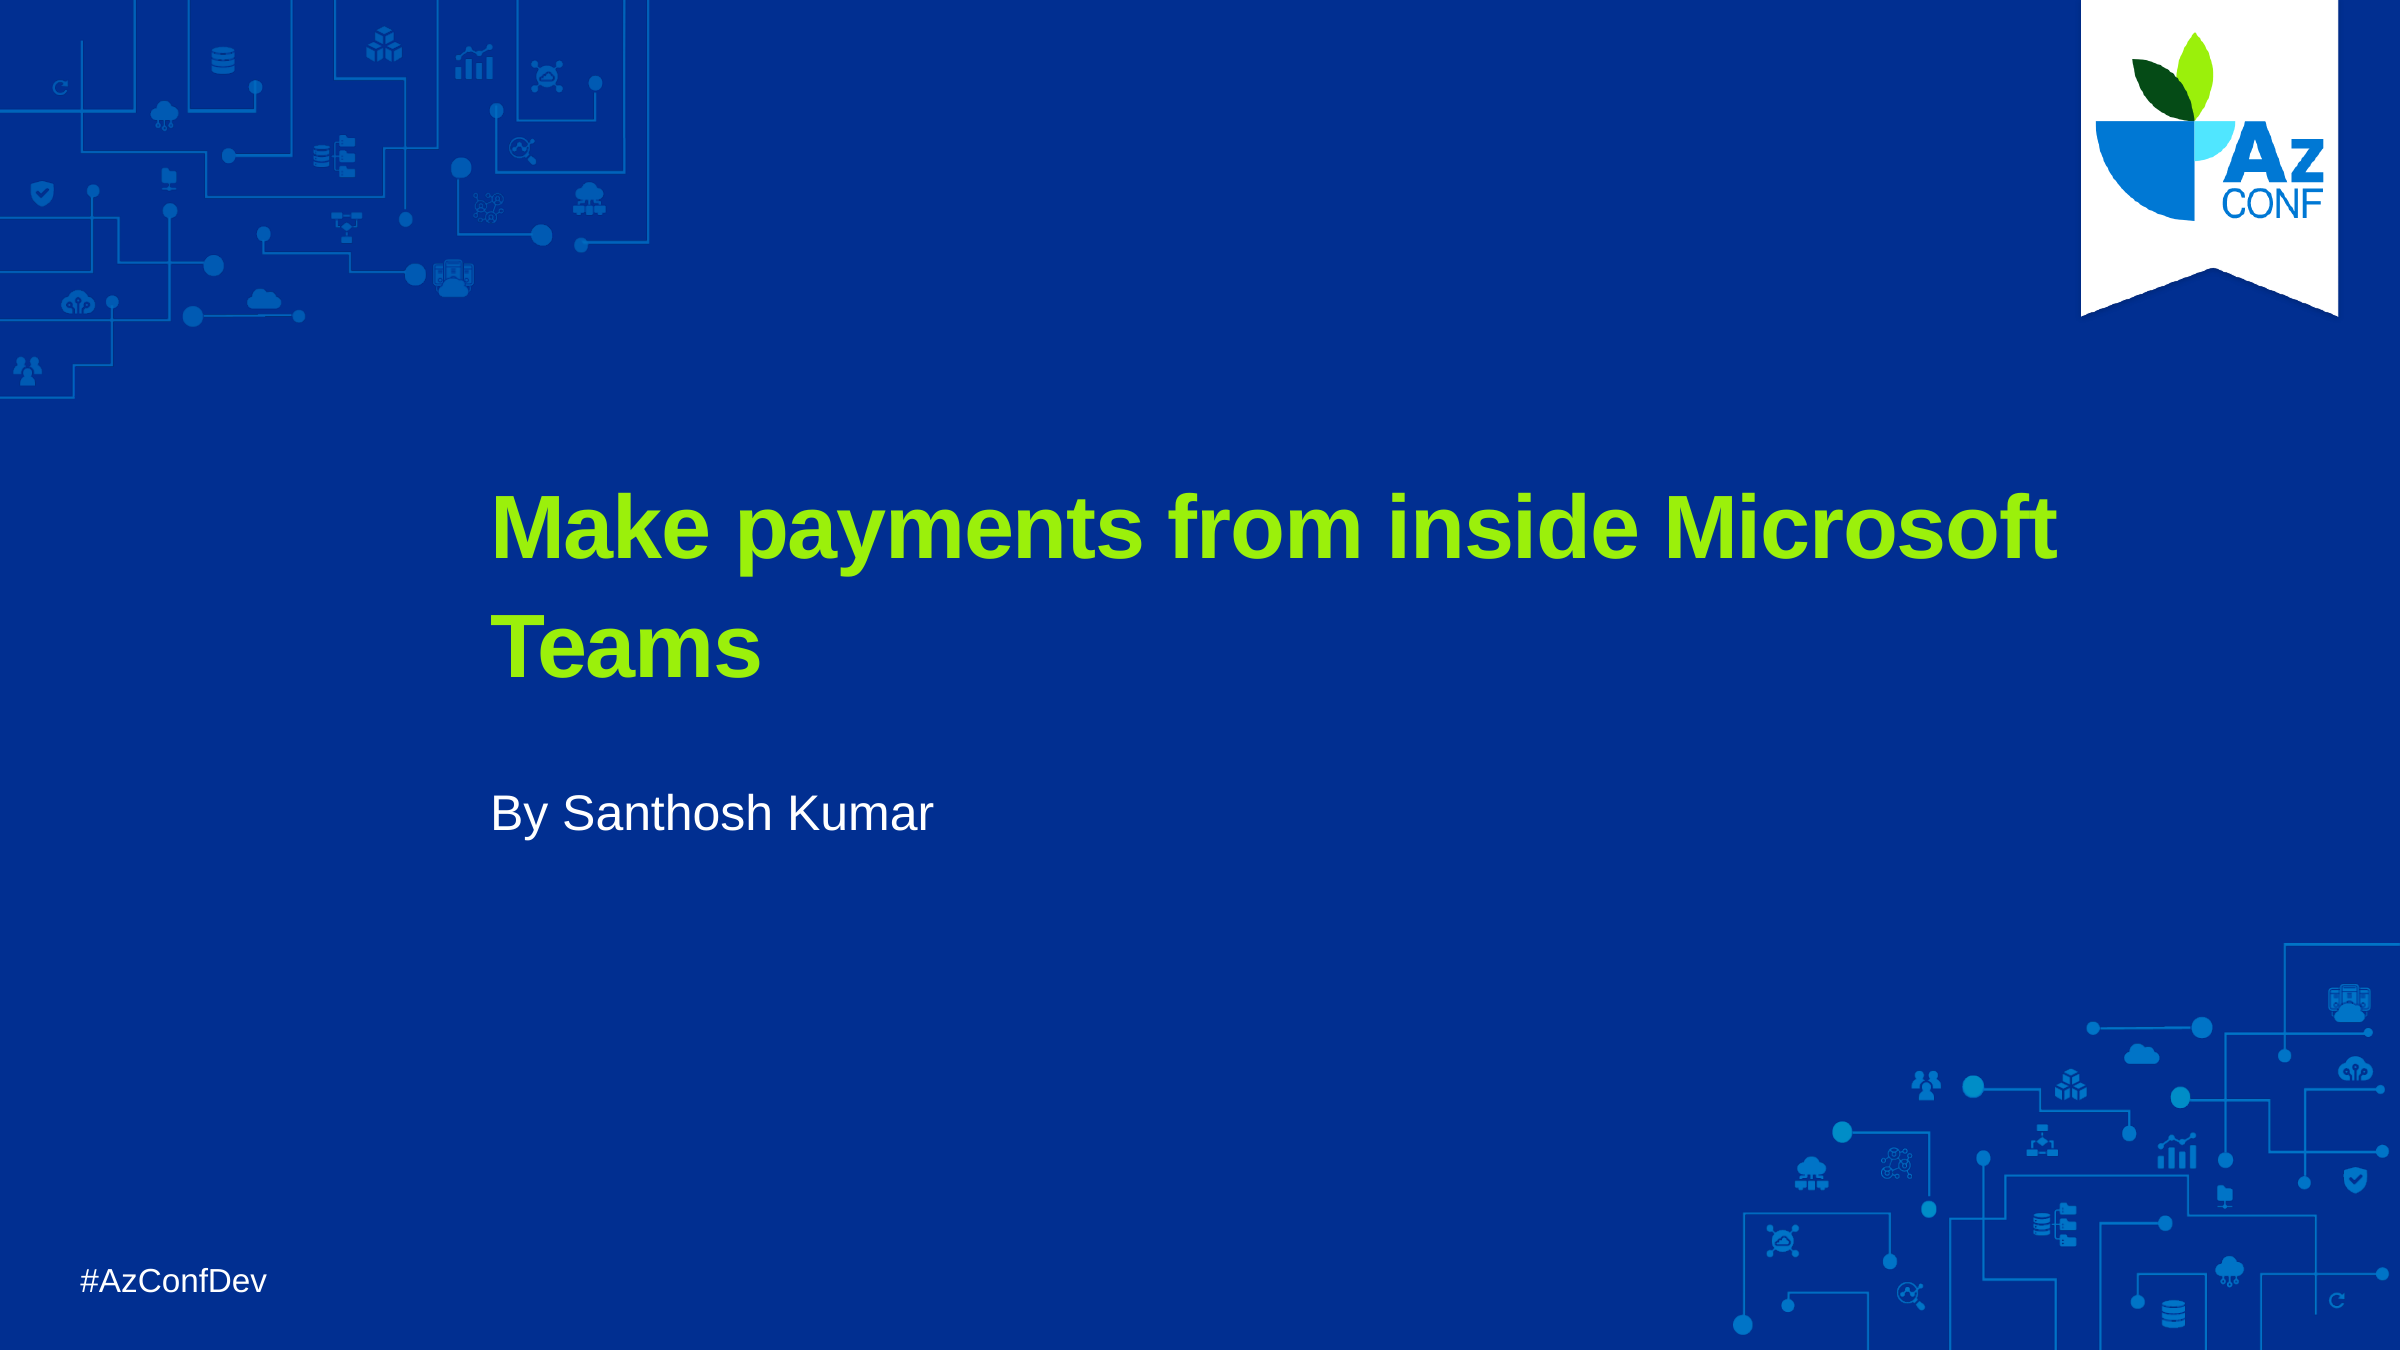

# Make payments from inside Microsoft Teams
By Santhosh Kumar